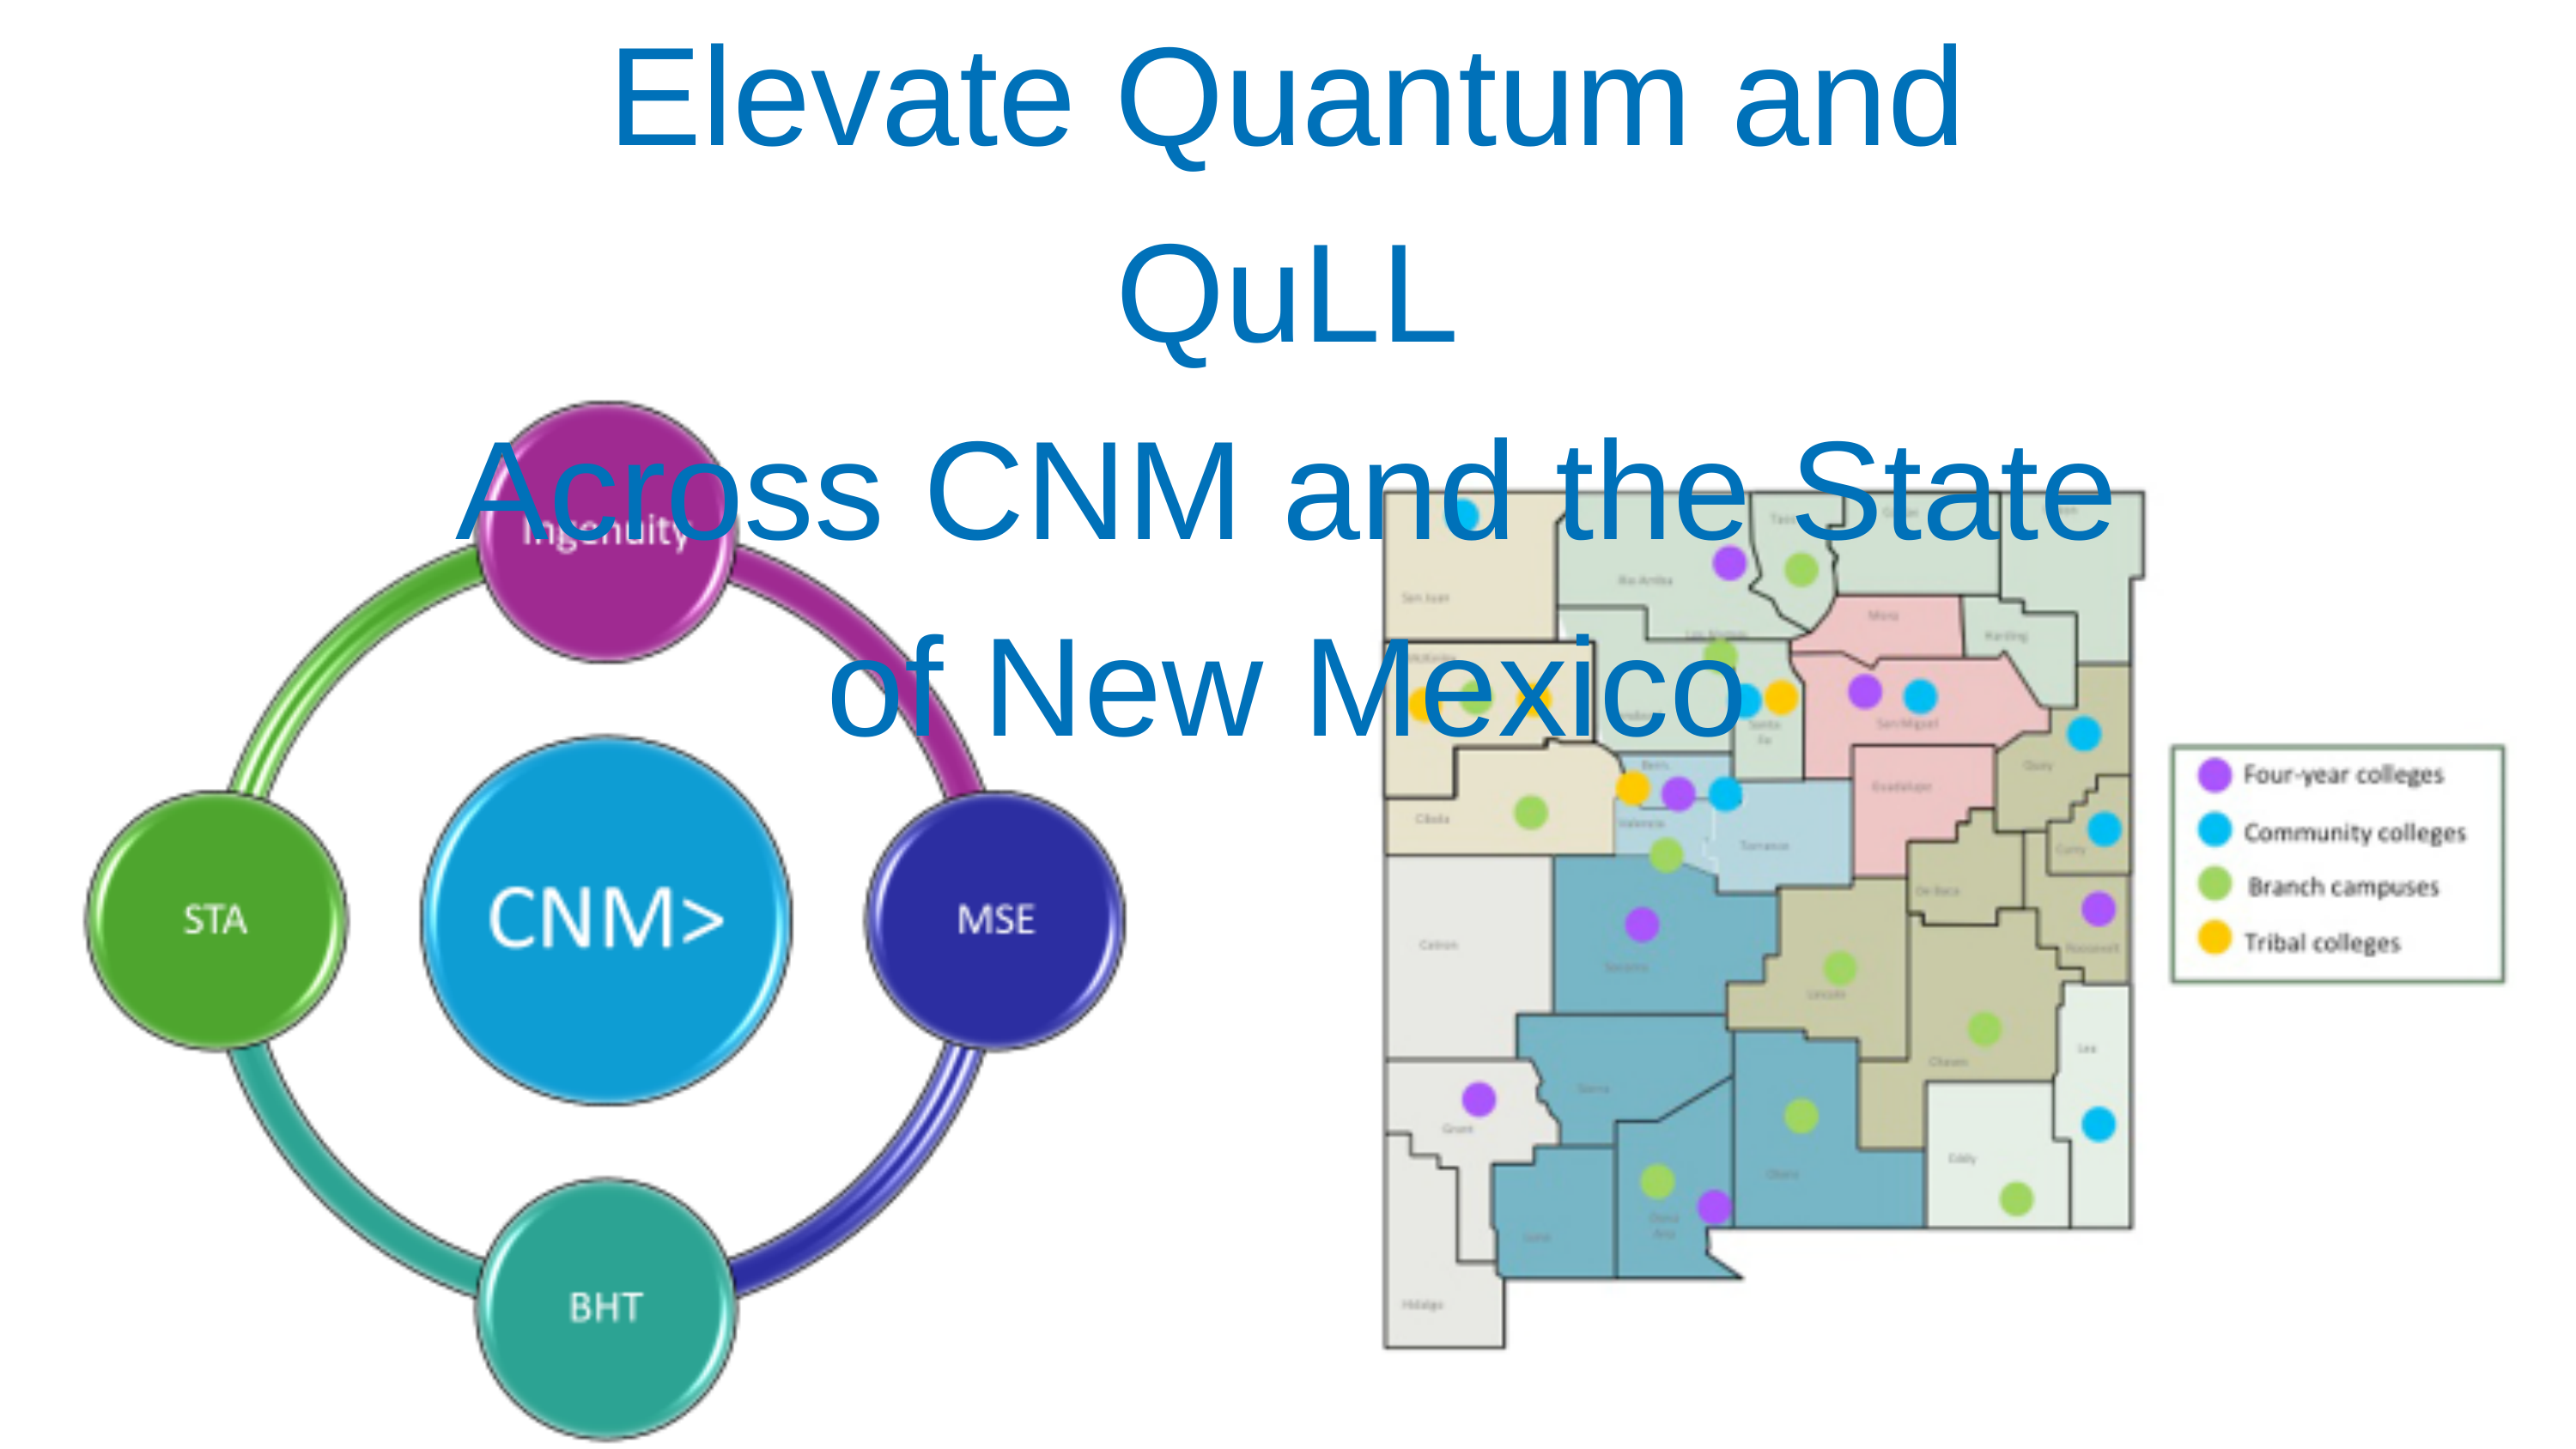

Elevate Quantum and QuLL
Across CNM and the State of New Mexico